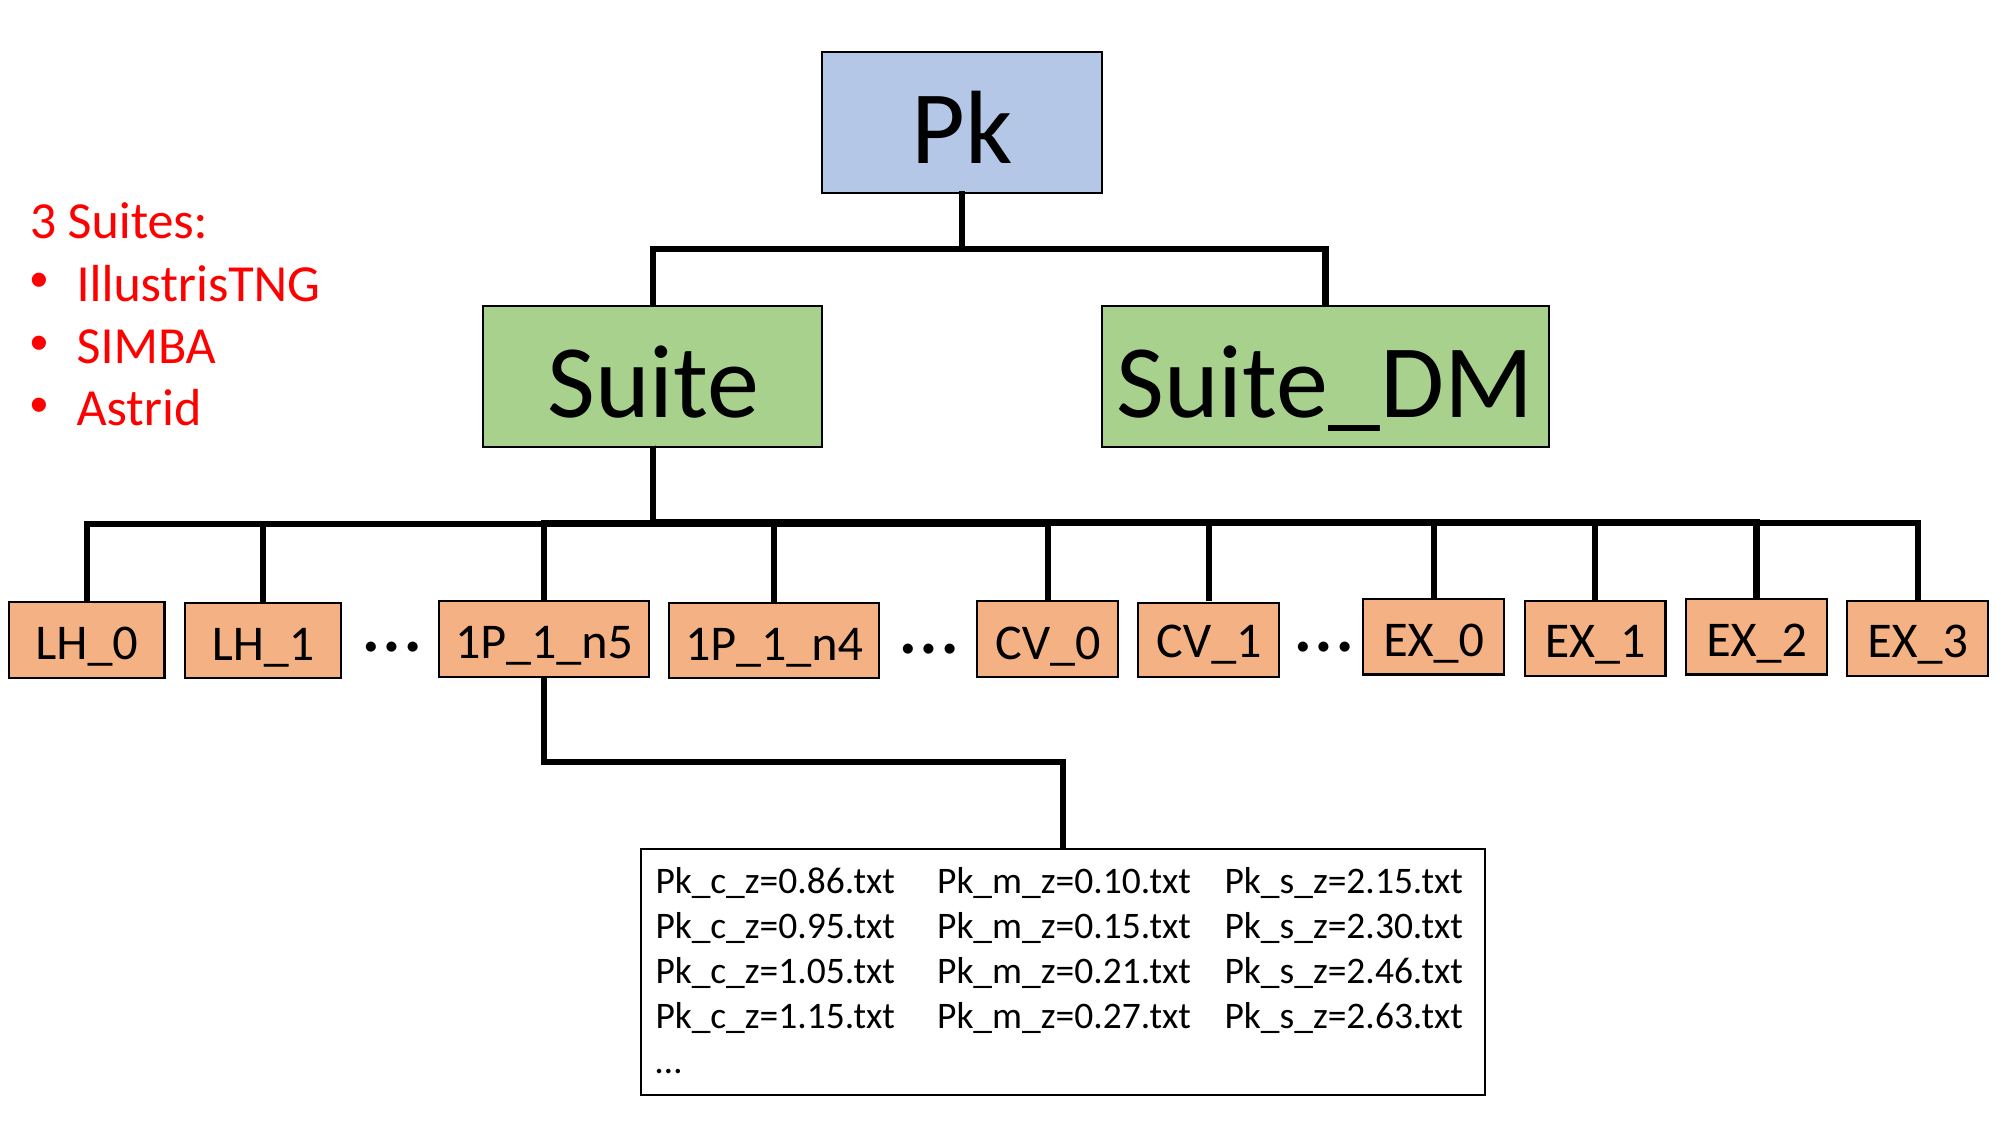

Pk
3 Suites:
IllustrisTNG
SIMBA
Astrid

Suite

Suite_DM
…
…
…
EX_0

EX_2

CV_1

EX_1

EX_3
1P_1_n5

LH_0
CV_0
LH_1

1P_1_n4

Pk_c_z=0.86.txt     Pk_m_z=0.10.txt    Pk_s_z=2.15.txt
Pk_c_z=0.95.txt     Pk_m_z=0.15.txt    Pk_s_z=2.30.txt
Pk_c_z=1.05.txt     Pk_m_z=0.21.txt    Pk_s_z=2.46.txt
Pk_c_z=1.15.txt     Pk_m_z=0.27.txt    Pk_s_z=2.63.txt
…